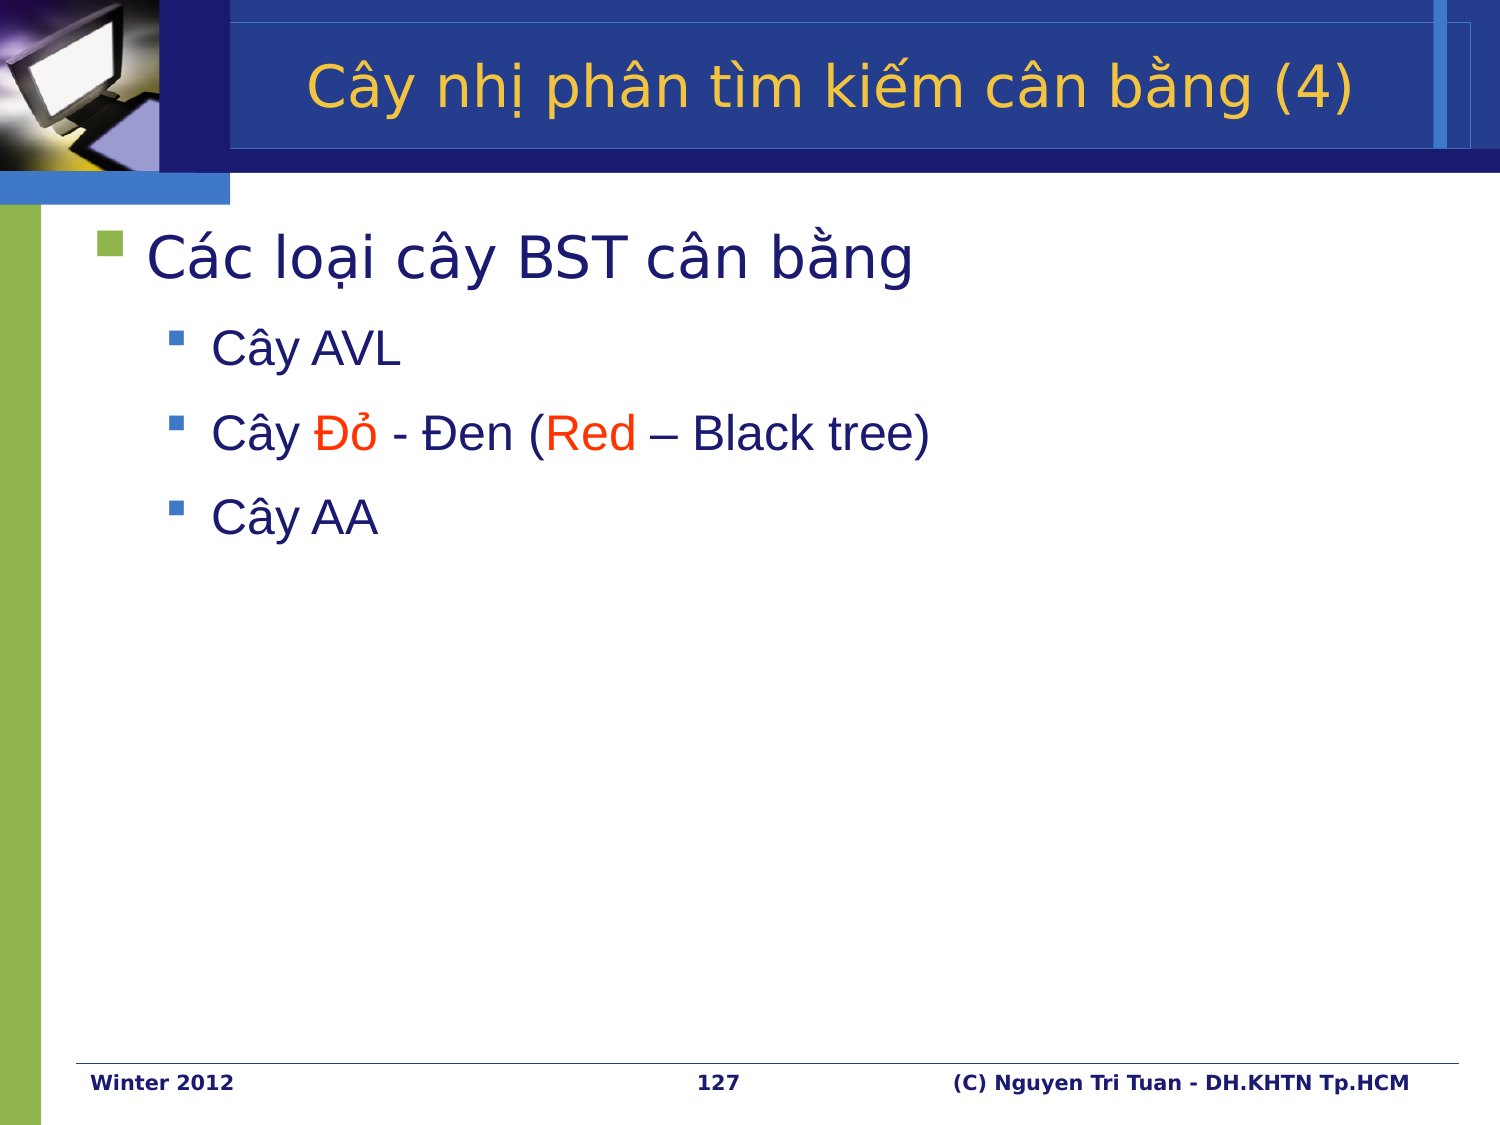

# Cây nhị phân tìm kiếm cân bằng (4)
Các loại cây BST cân bằng
Cây AVL
Cây Đỏ - Đen (Red – Black tree)
Cây AA

Winter 2012
127
(C) Nguyen Tri Tuan - DH.KHTN Tp.HCM